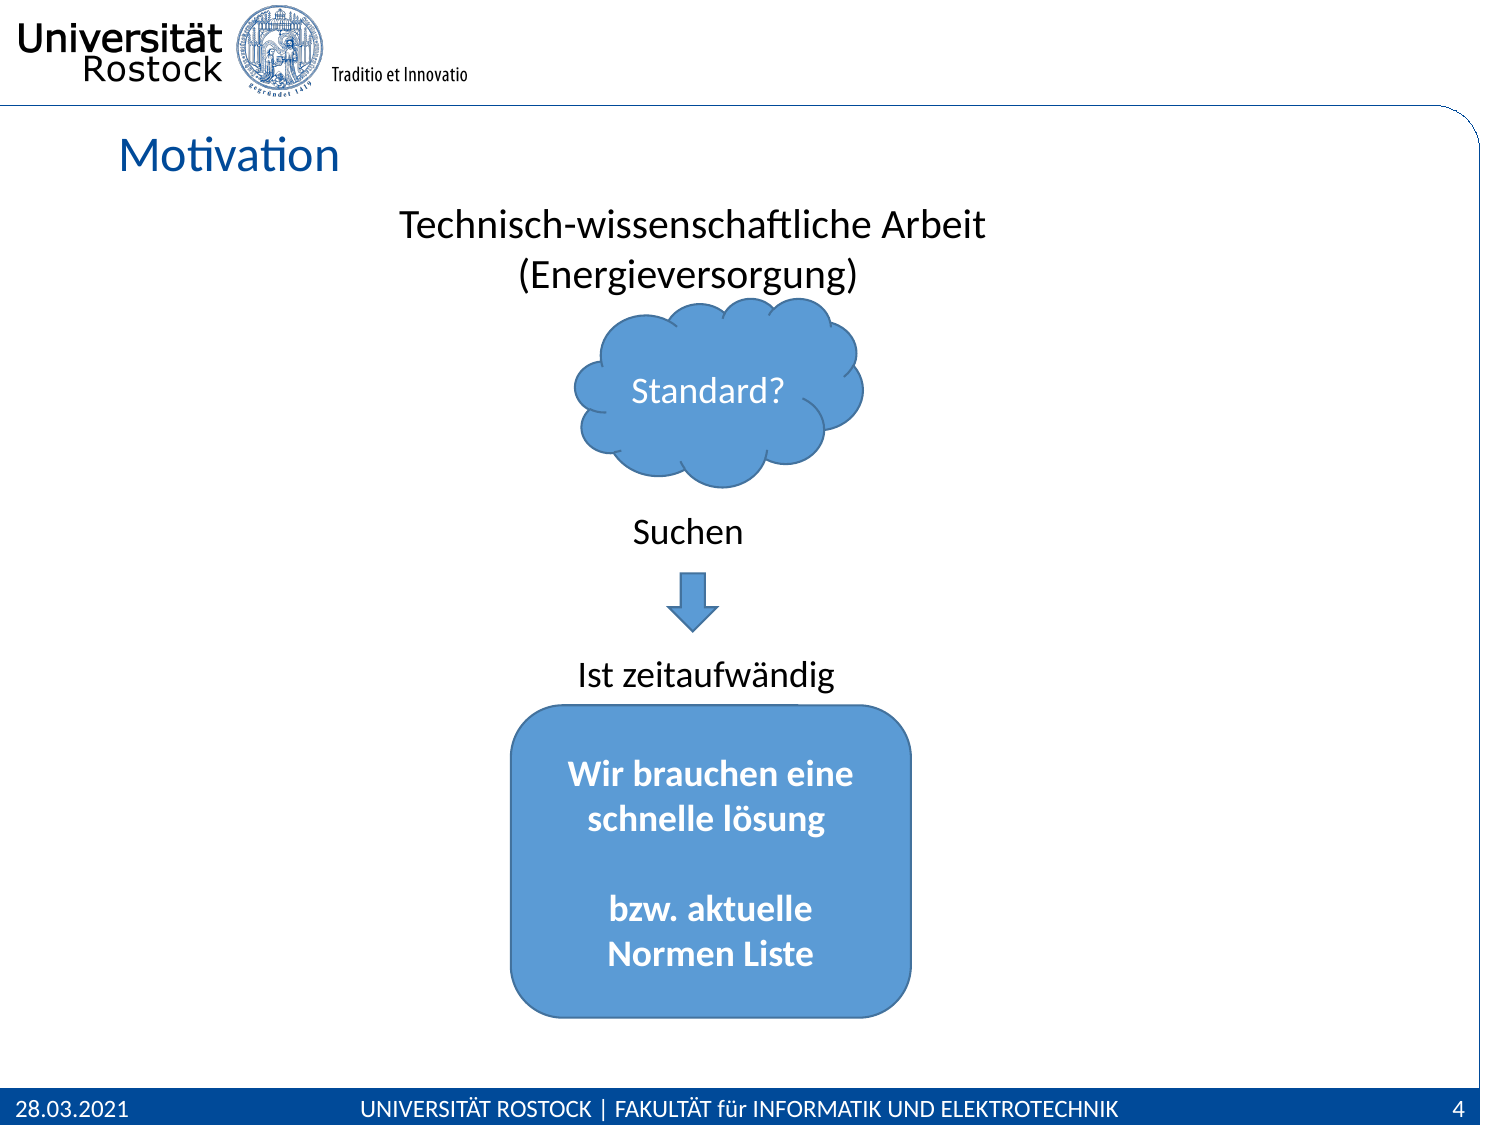

# Motivation
Technisch-wissenschaftliche Arbeit
(Energieversorgung)

Standard?
Suchen

Ist zeitaufwändig
Wir brauchen eine schnelle lösung

bzw. aktuelle Normen Liste
28.03.2021
UNIVERSITÄT ROSTOCK | FAKULTÄT für INFORMATIK UND ELEKTROTECHNIK
4